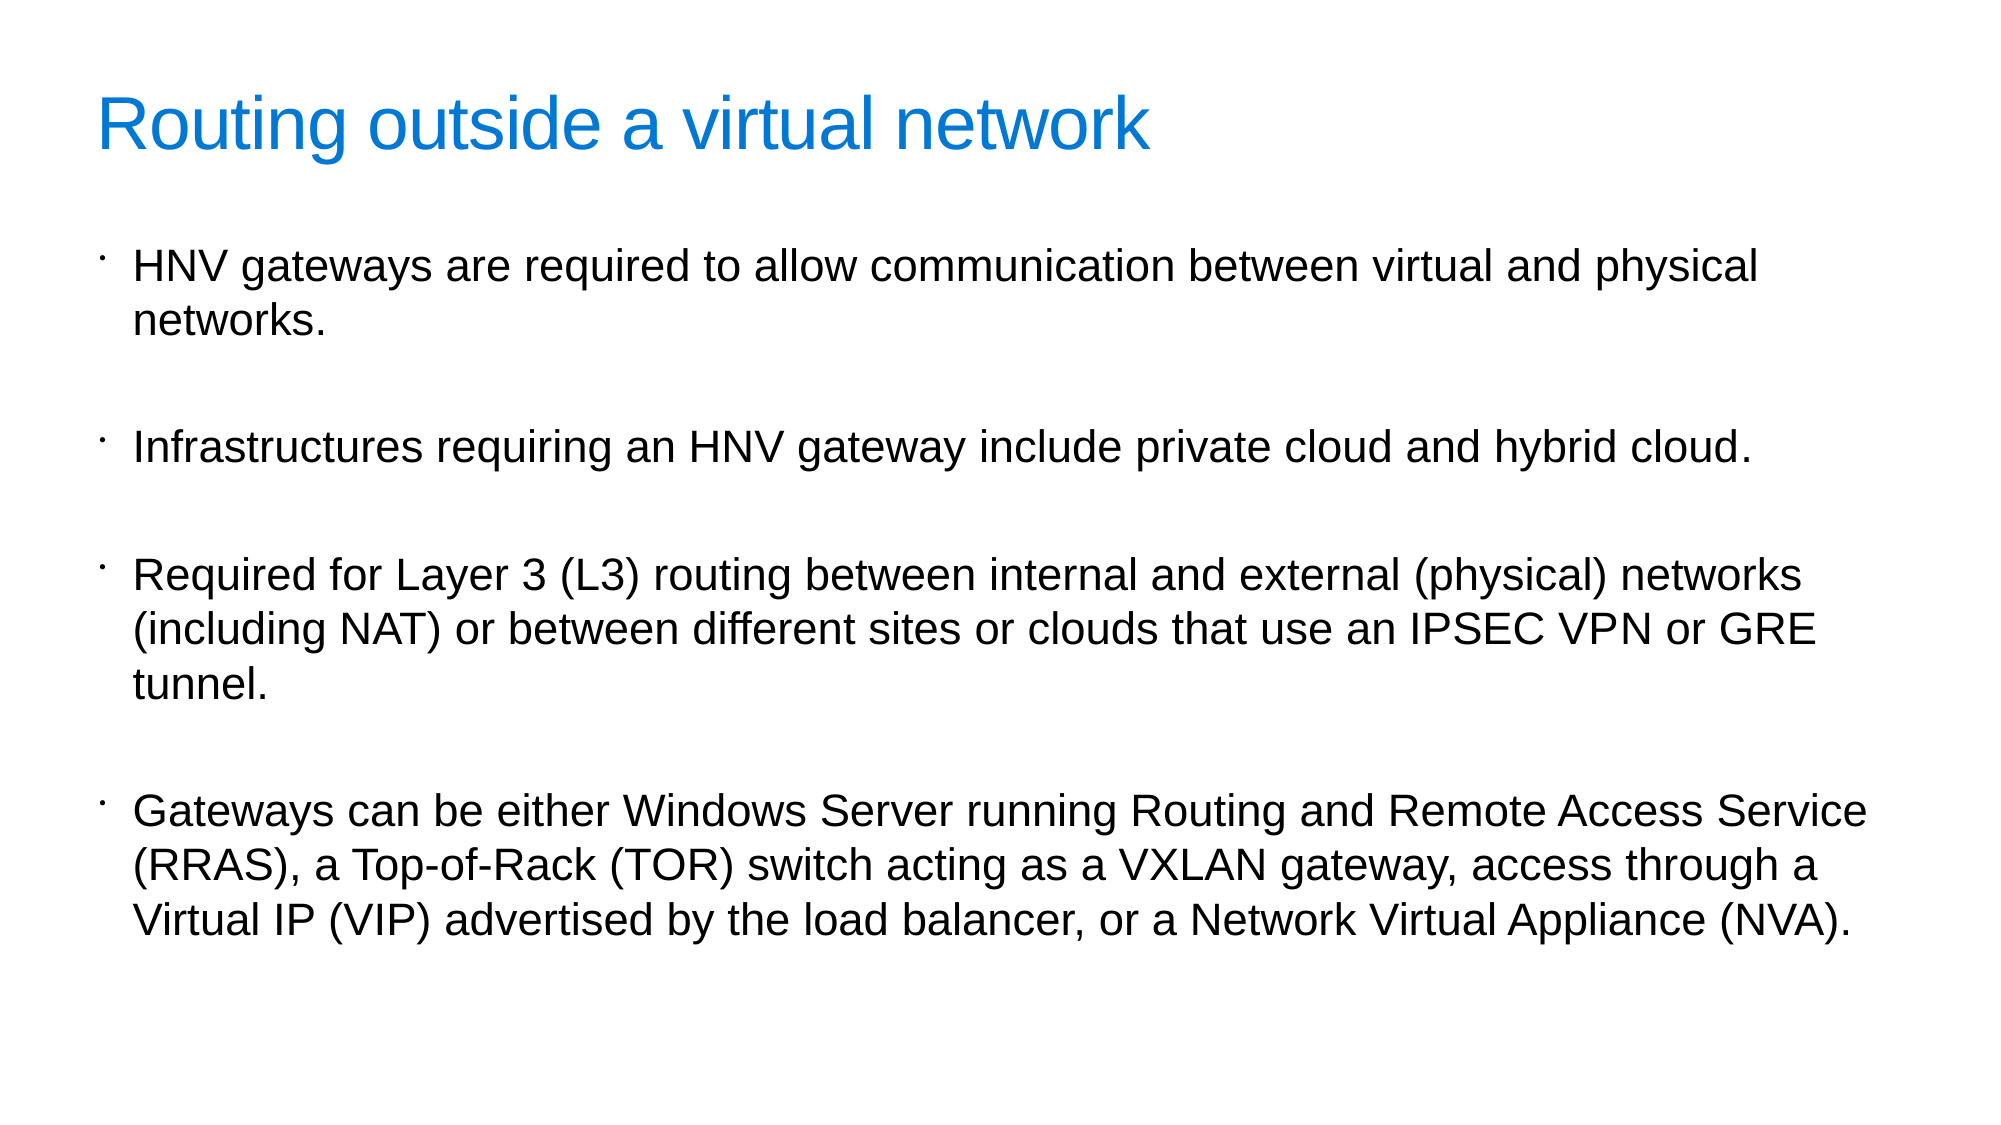

# Routing outside a virtual network
HNV gateways are required to allow communication between virtual and physical networks​.

Infrastructures requiring an HNV gateway include private cloud and hybrid cloud​.

Required for Layer 3 (L3) routing between internal and external (physical) networks (including NAT) or between different sites or clouds that use an IPSEC VP​N or GRE tunnel.

Gateways can be either Windows Server running Routing and Remote Access Service (RRAS), a Top-of-Rack (TOR) switch acting as a VXLAN gateway, access through a Virtual IP (VIP) advertised by the load balancer, or a Network Virtual Appliance (NVA).